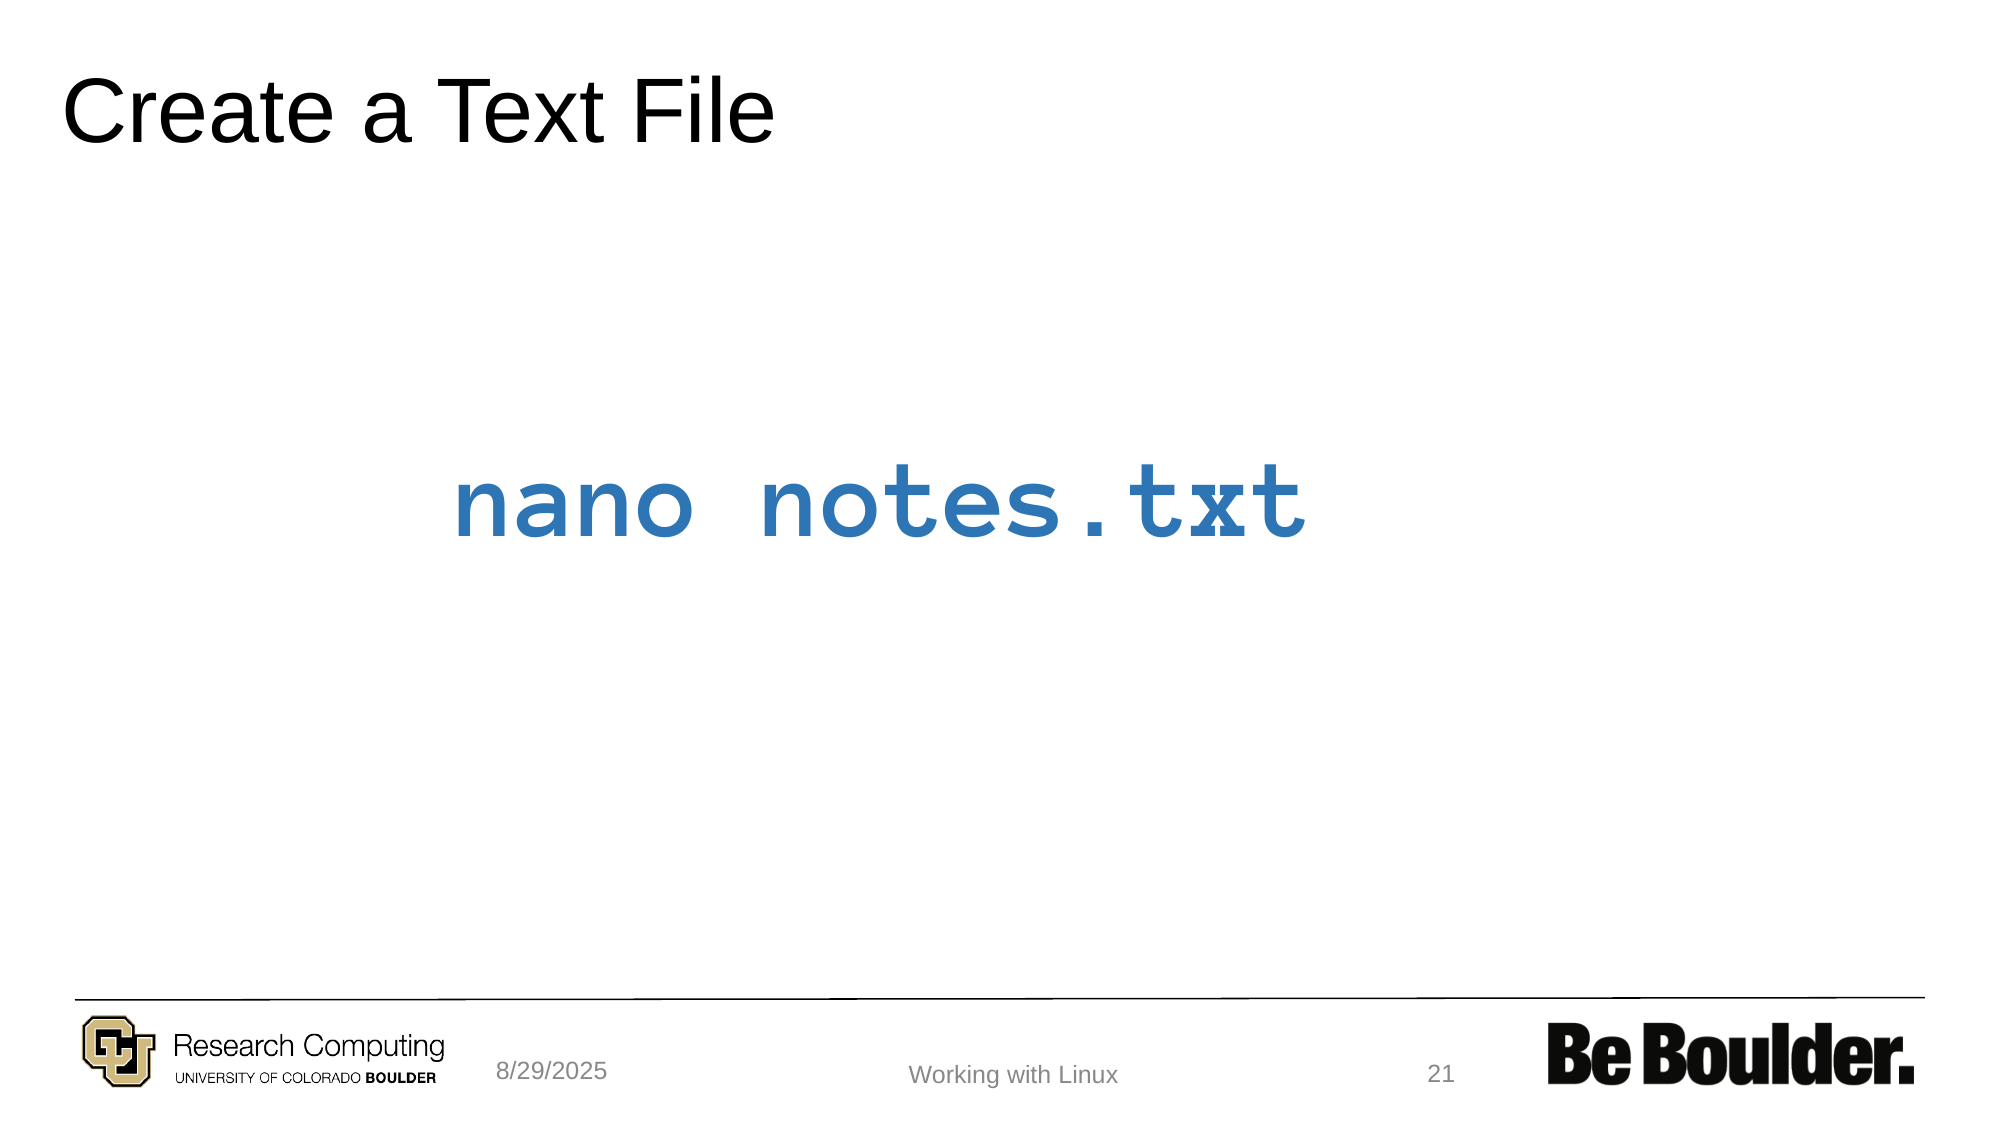

# Create a Text File

nano notes.txt

8/29/2025
21
Working with Linux